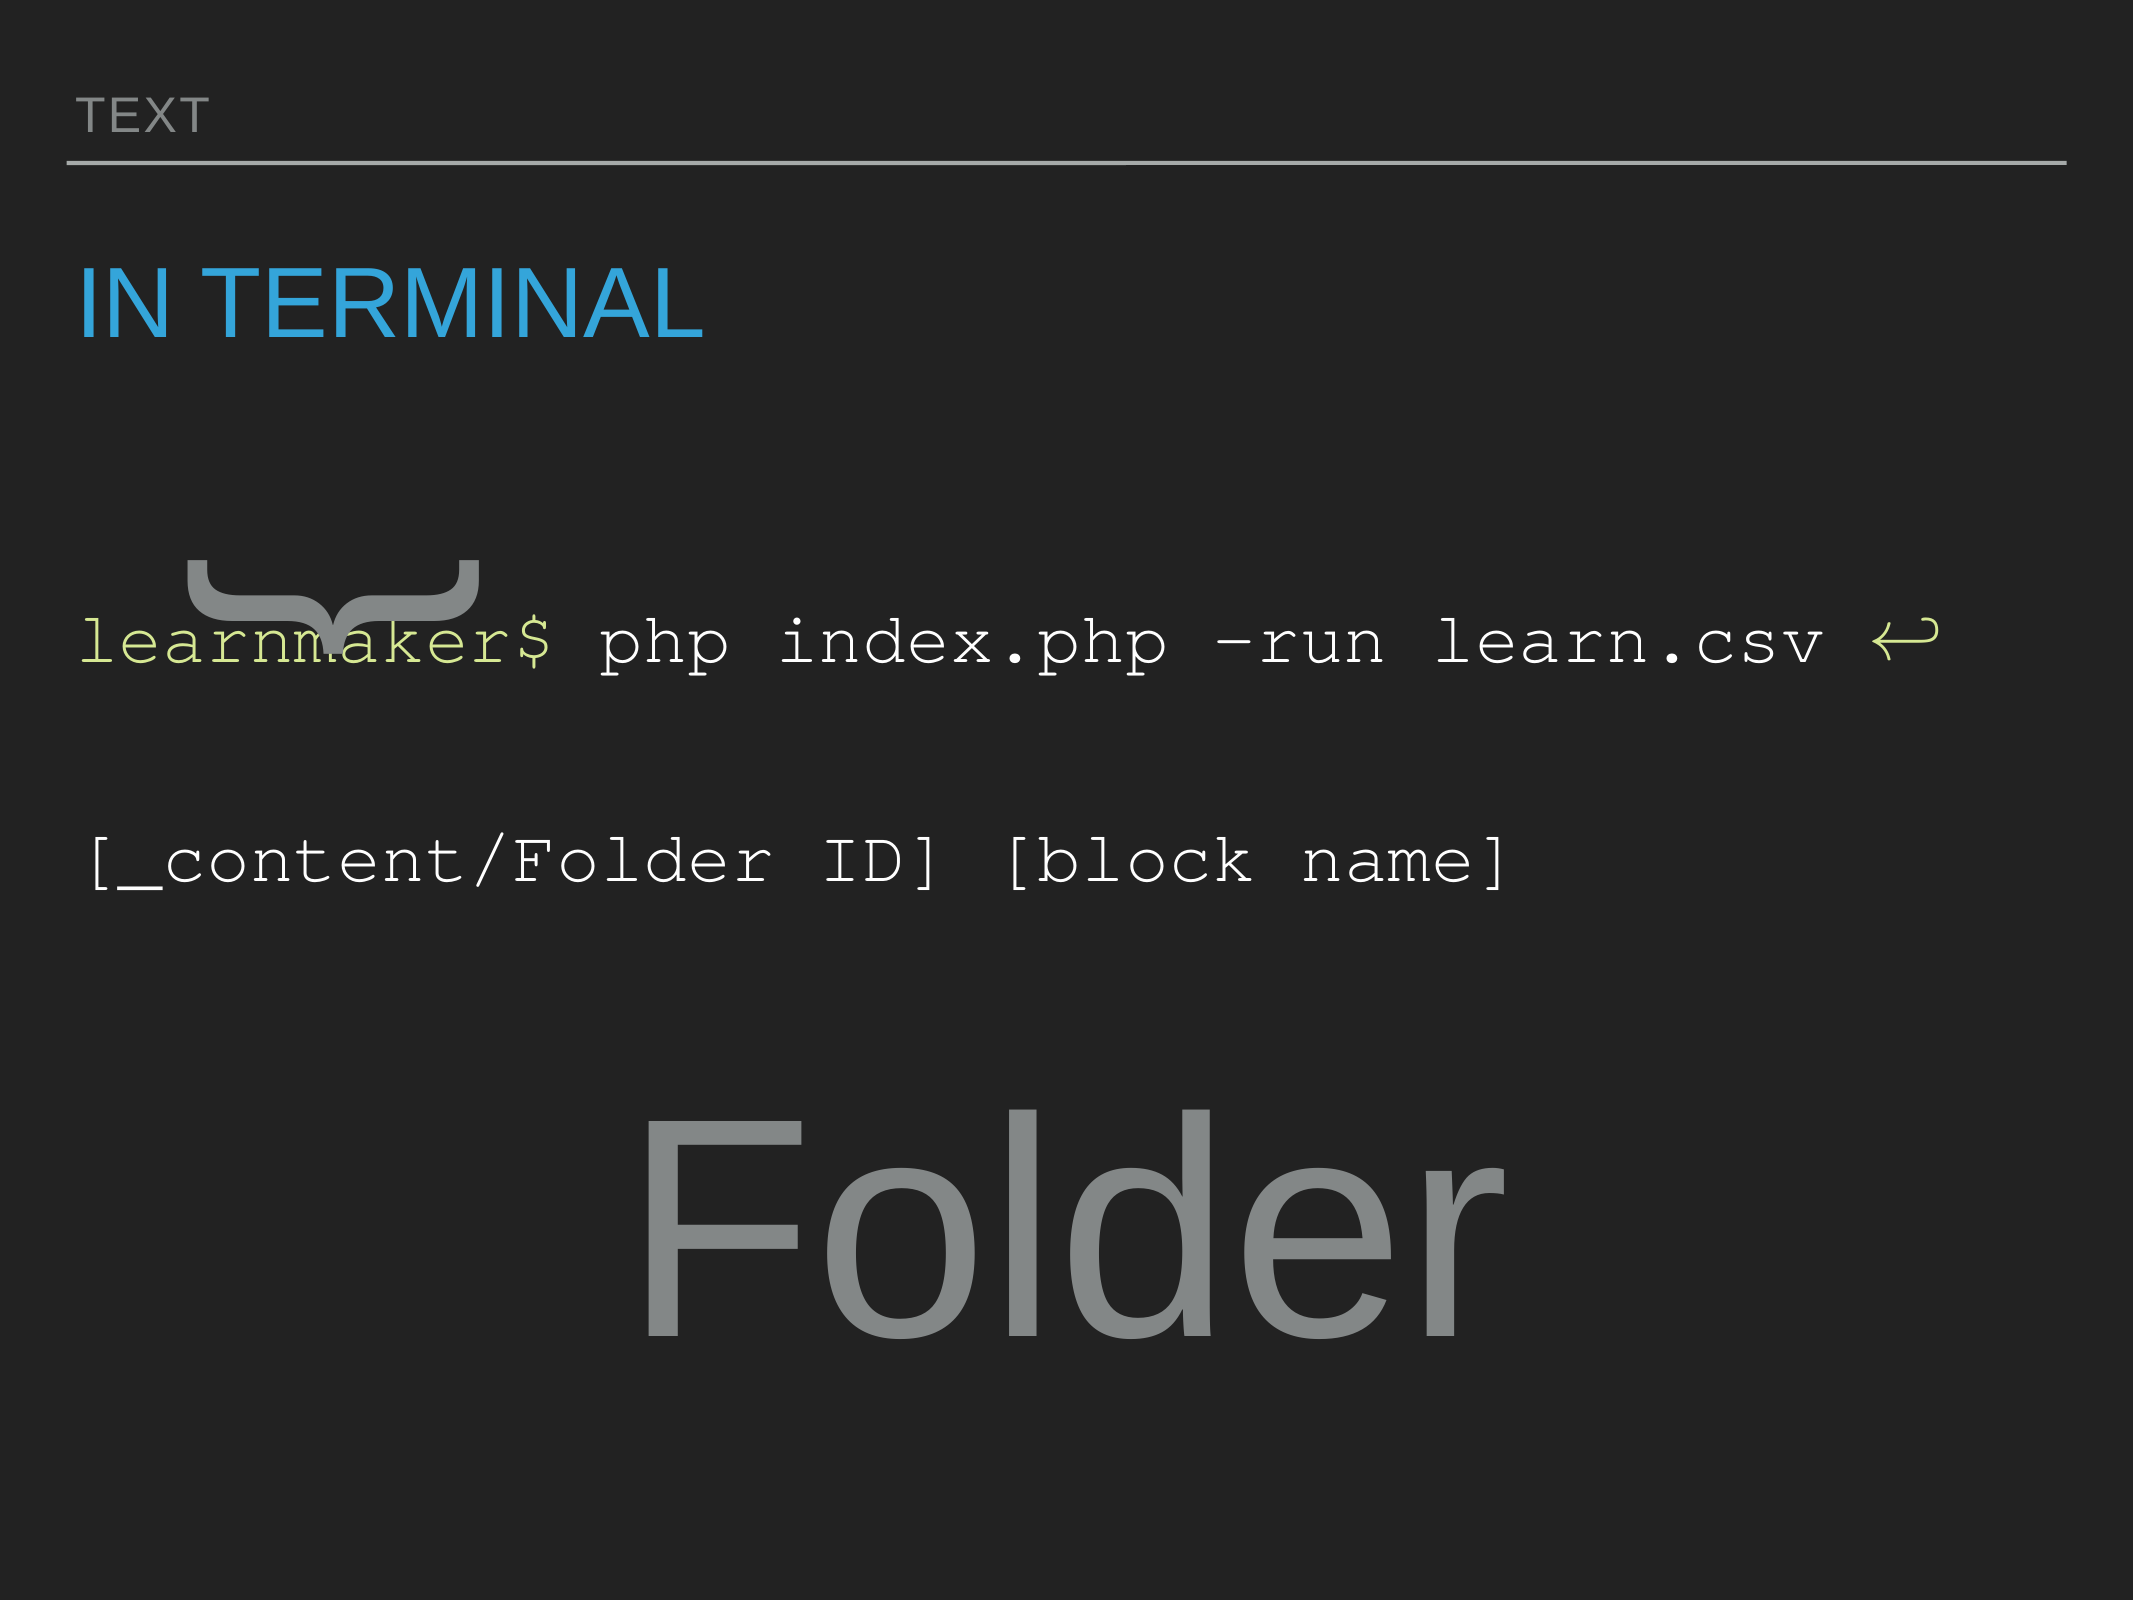

Text
# In Terminal
{
learnmaker$ php index.php -run learn.csv ↩︎ [_content/Folder ID] [block name]
Folder